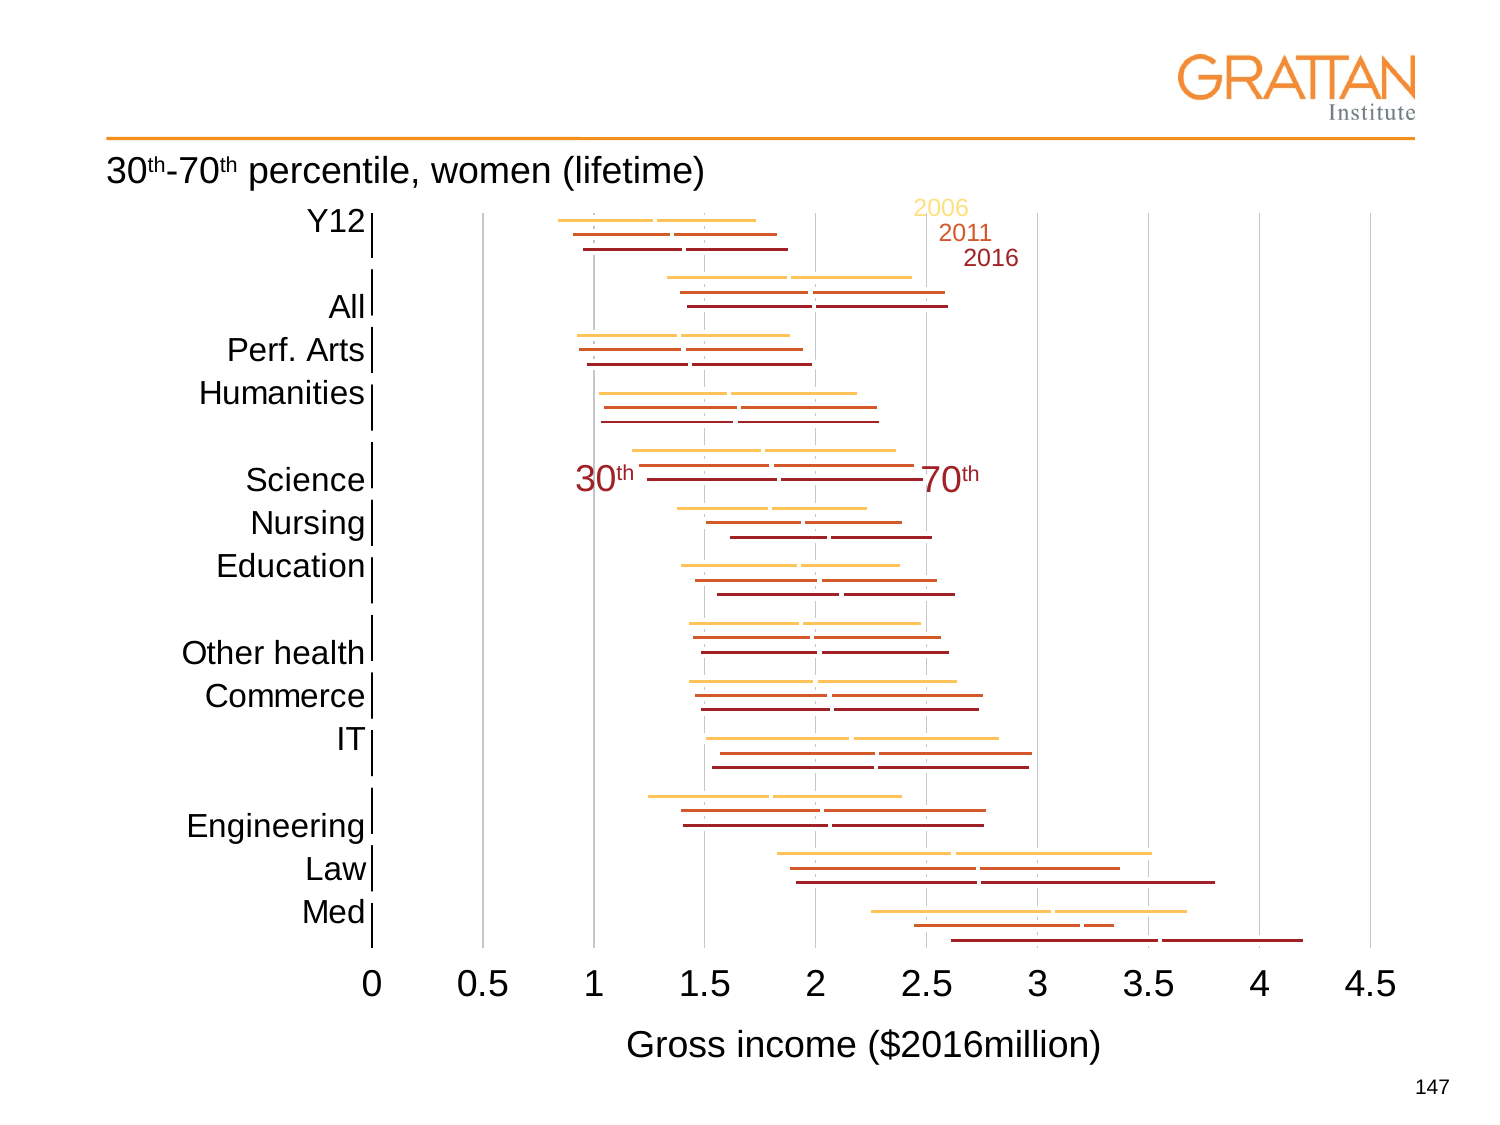

#
30th-70th percentile, women (lifetime)
2006

### Chart

| Category | Female_30 | Female_50-30 | Female_70-50 |
|---|---|---|---|
| Y12 | 0.8304281456586784 | 0.4449365009855588 | 0.4673382133942192 |
| Y12 | 0.8950991334752881 | 0.4558929129260064 | 0.48333172911522526 |
| Y12 | 0.944112410741446 | 0.4619148363445149 | 0.4810999696286926 |
|  | None | None | None |
| All | 1.3199224777654184 | 0.5601453502245155 | 0.5632949455807013 |
| All | 1.3796415545971494 | 0.5974580056048195 | 0.6149791893438656 |
| All | 1.4093976773395664 | 0.581803019786884 | 0.6159684959722411 |
|  | None | None | None |
| Perf. Arts | 0.913859647055756 | 0.47073879175948885 | 0.5101980760615978 |
| Perf. Arts | 0.9250347865467137 | 0.47972584581513056 | 0.5497175372382908 |
| Perf. Arts | 0.9583936608846569 | 0.4754963418616004 | 0.5595976343040221 |
|  | None | None | None |
| Humanities | 1.015344022817364 | 0.5954367851023175 | 0.5831829750854989 |
| Humanities | 1.0368107065125156 | 0.6166485926710081 | 0.6329150569314093 |
| Humanities | 1.024548600451626 | 0.6144189648790974 | 0.6559402216334622 |
|  | None | None | None |
| Science | 1.1620762432707616 | 0.599820598138258 | 0.6078496664741035 |
| Science | 1.1945420542947471 | 0.6067178254466874 | 0.6516567165548512 |
| Science | 1.2306191391375554 | 0.6060554737775024 | 0.657901413474403 |
|  | None | None | None |
| Nursing | 1.3654066681709294 | 0.4302008827383059 | 0.44513878908914406 |
| Nursing | 1.4954888705674343 | 0.4486680310517617 | 0.4546071360119648 |
| Nursing | 1.6068485925340557 | 0.45289316238166166 | 0.47420406876193066 |
|  | None | None | None |
| Education | 1.385795704261976 | 0.5377064507751217 | 0.4666166120438524 |
| Education | 1.4468328350658093 | 0.5704546683033962 | 0.5379507180172642 |
| Education | 1.5449305907844477 | 0.5718637074042936 | 0.5225487888036304 |
|  | None | None | None |
| Other health | 1.419469650051242 | 0.5147309667197868 | 0.548145239506016 |
| Other health | 1.439547337170852 | 0.5436614415862837 | 0.5910792044411053 |
| Other health | 1.4717239840217027 | 0.545854534216204 | 0.5924032595083757 |
|  | None | None | None |
| Commerce | 1.4198275500970678 | 0.5794855506840153 | 0.647338562835549 |
| Commerce | 1.4465288407012218 | 0.6161800010919167 | 0.6996457899332196 |
| Commerce | 1.4762018480319359 | 0.5977002270011504 | 0.6720075353061836 |
|  | None | None | None |
| IT | 1.4951143292170022 | 0.6664324373556001 | 0.6735015374745617 |
| IT | 1.560153333647525 | 0.7180755017050109 | 0.7060752994285471 |
| IT | 1.523197606692066 | 0.7502386604146345 | 0.69923048273494 |
|  | None | None | None |
| Engineering | 1.2363997373079985 | 0.5636588939980067 | 0.5992502160445743 |
| Engineering | 1.3857526094437516 | 0.6421965577600641 | 0.7479850949359323 |
| Engineering | 1.3910819824230924 | 0.6748873943059523 | 0.7045223270655163 |
|  | None | None | None |
| Law | 1.8166393258405886 | 0.8050324249468543 | 0.9032118034531611 |
| Law | 1.8733505911322084 | 0.859727627797453 | 0.6486569451202451 |
| Law | 1.9026603722428121 | 0.8353603405068544 | 1.0703679543455356 |
|  | None | None | None |
| Med | 2.239268723206853 | 0.8313091763627831 | 0.6121516243011658 |
| Med | 2.4337829781767404 | 0.7671565870007755 | 0.15221545483168075 |
| Med | 2.6026293938861267 | 0.9492175793626365 | 0.6539620302381706 |
2011
2016
30th
70th
Gross income ($2016million)